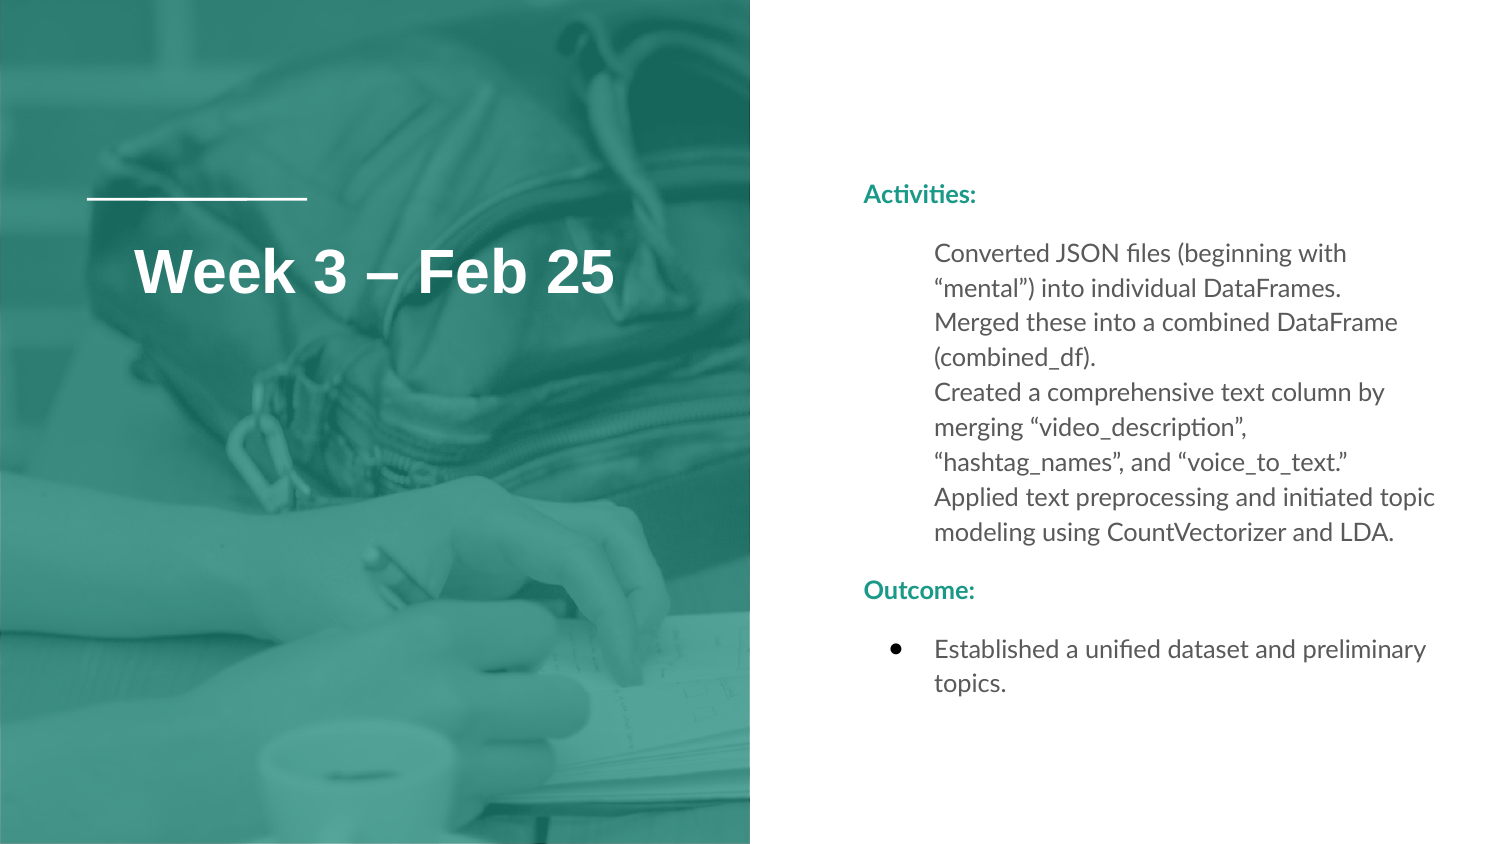

Activities:
Converted JSON files (beginning with “mental”) into individual DataFrames.
Merged these into a combined DataFrame (combined_df).
Created a comprehensive text column by merging “video_description”, “hashtag_names”, and “voice_to_text.”
Applied text preprocessing and initiated topic modeling using CountVectorizer and LDA.
Outcome:
Established a unified dataset and preliminary topics.
# Week 3 – Feb 25